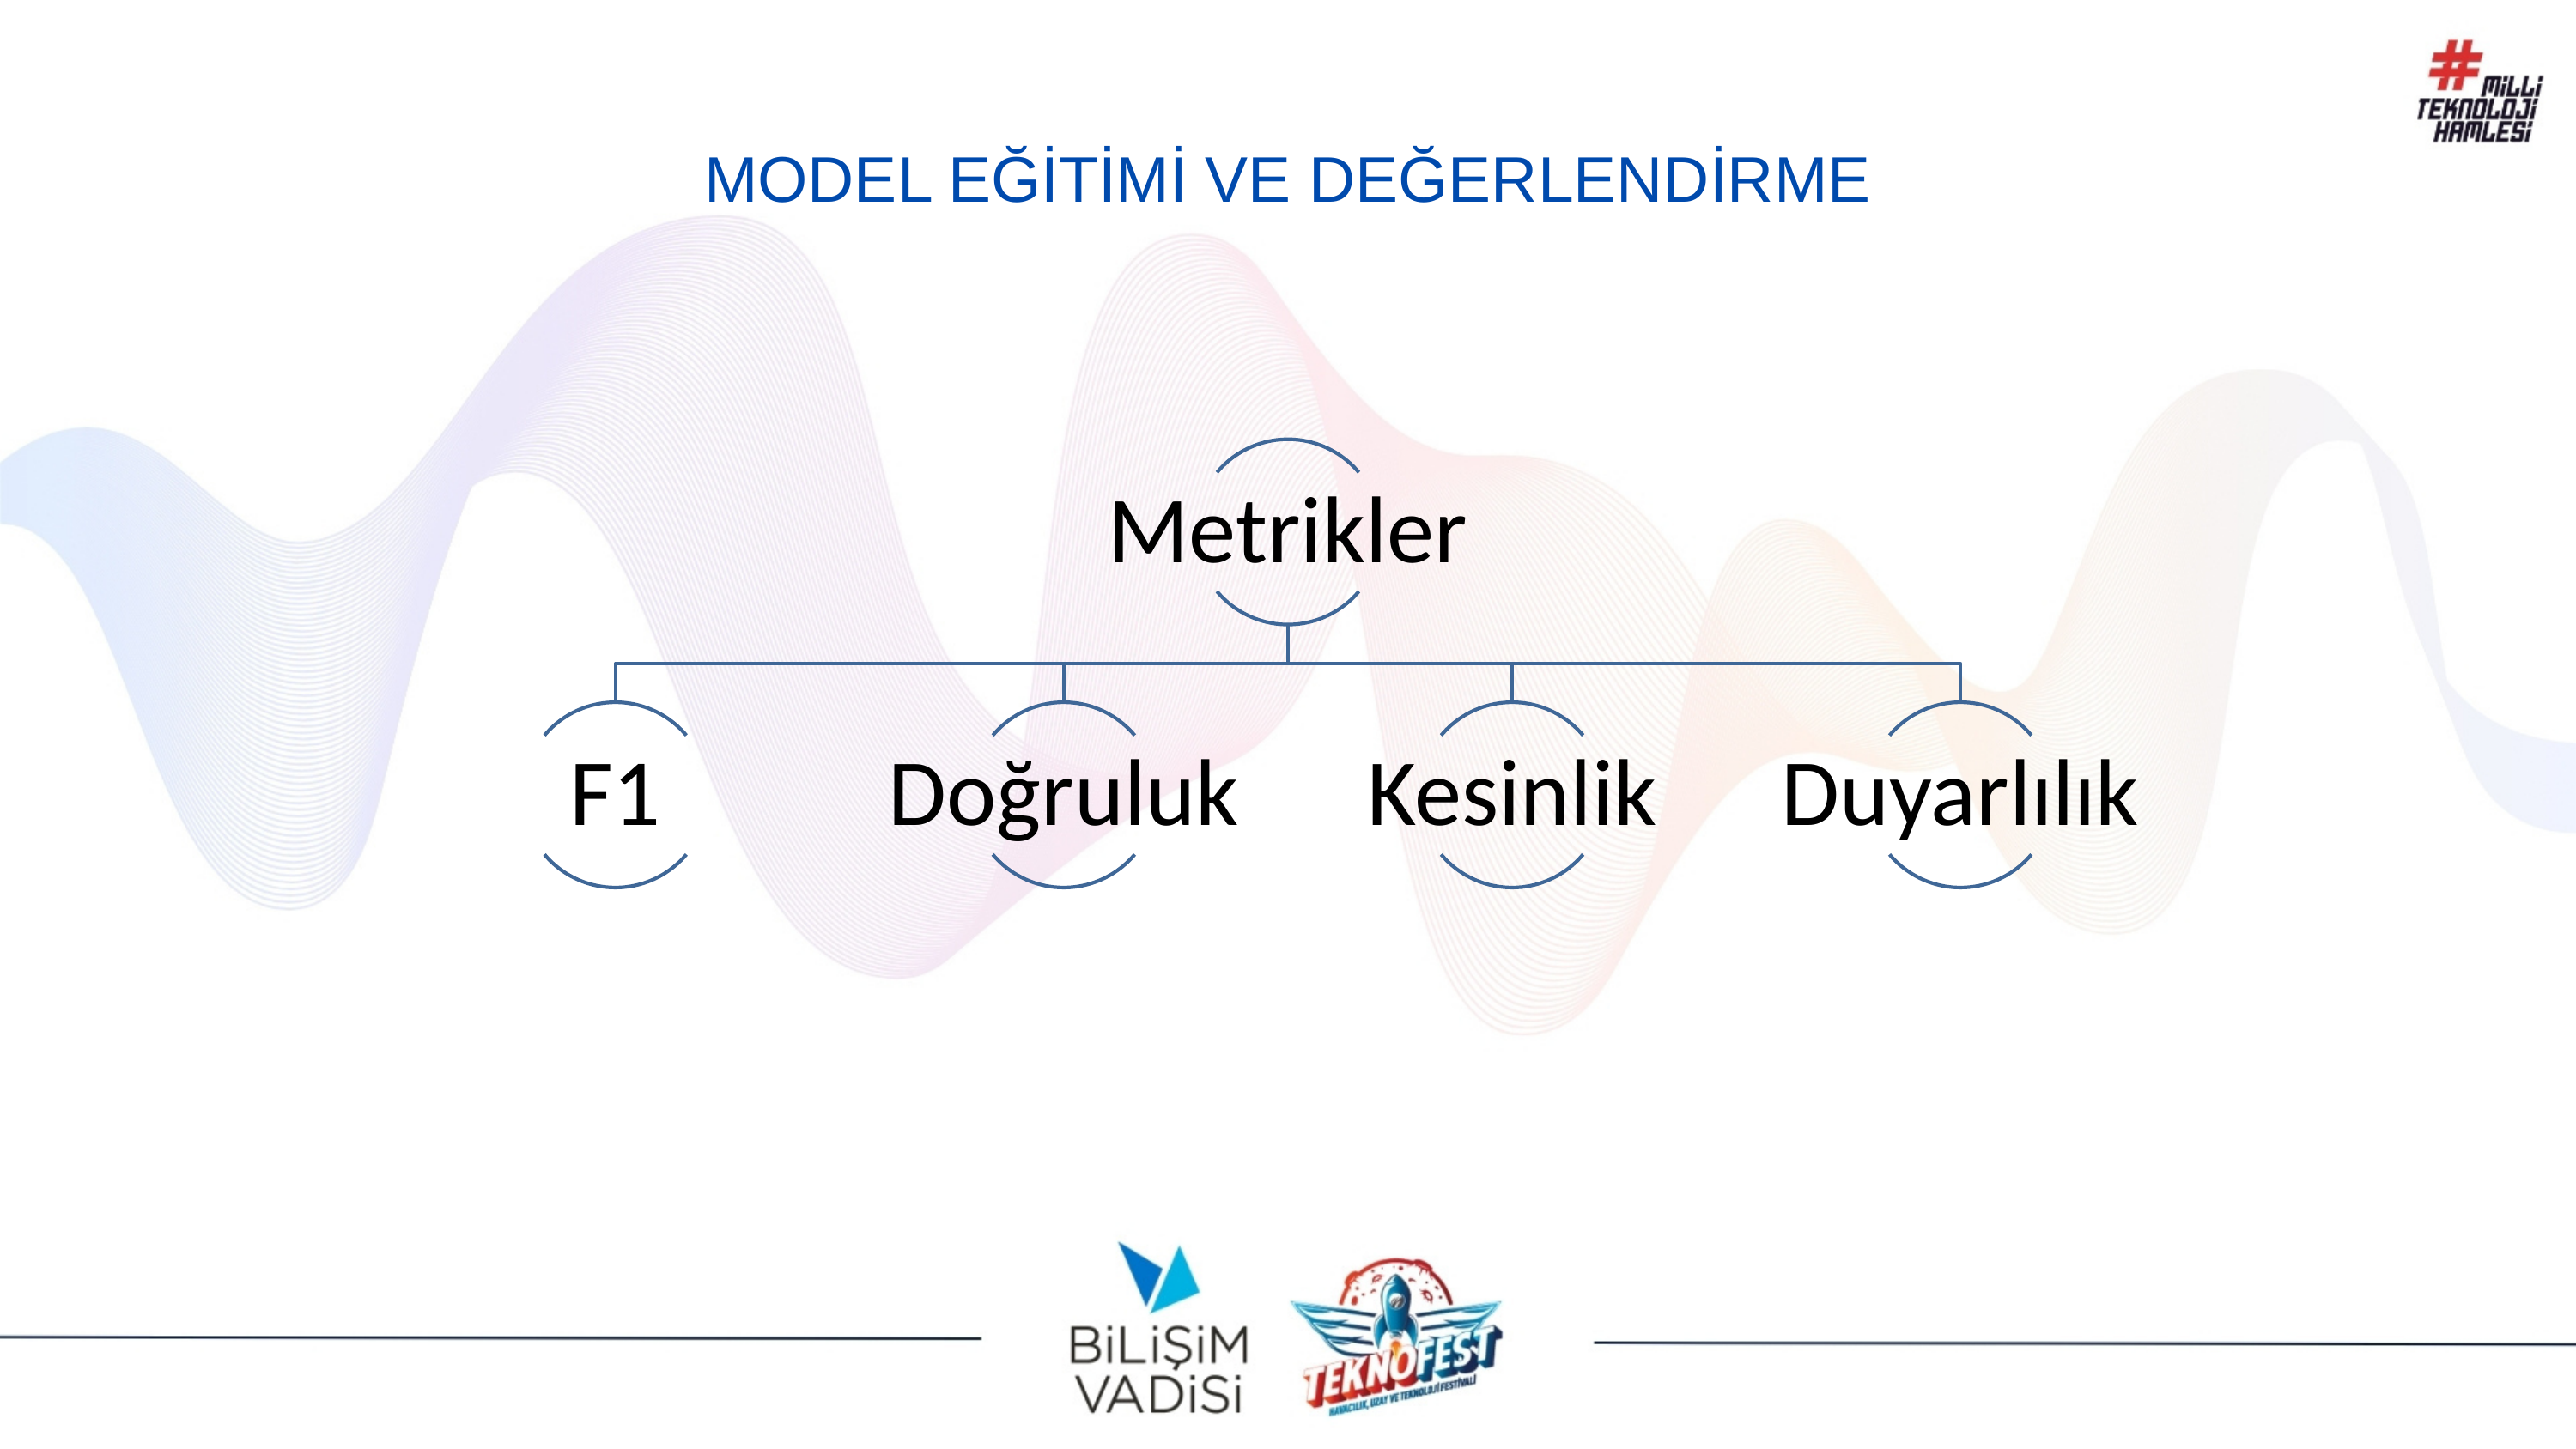

Metrikler
F1
Doğruluk
Kesinlik
Duyarlılık
MODEL EĞİTİMİ VE DEĞERLENDİRME